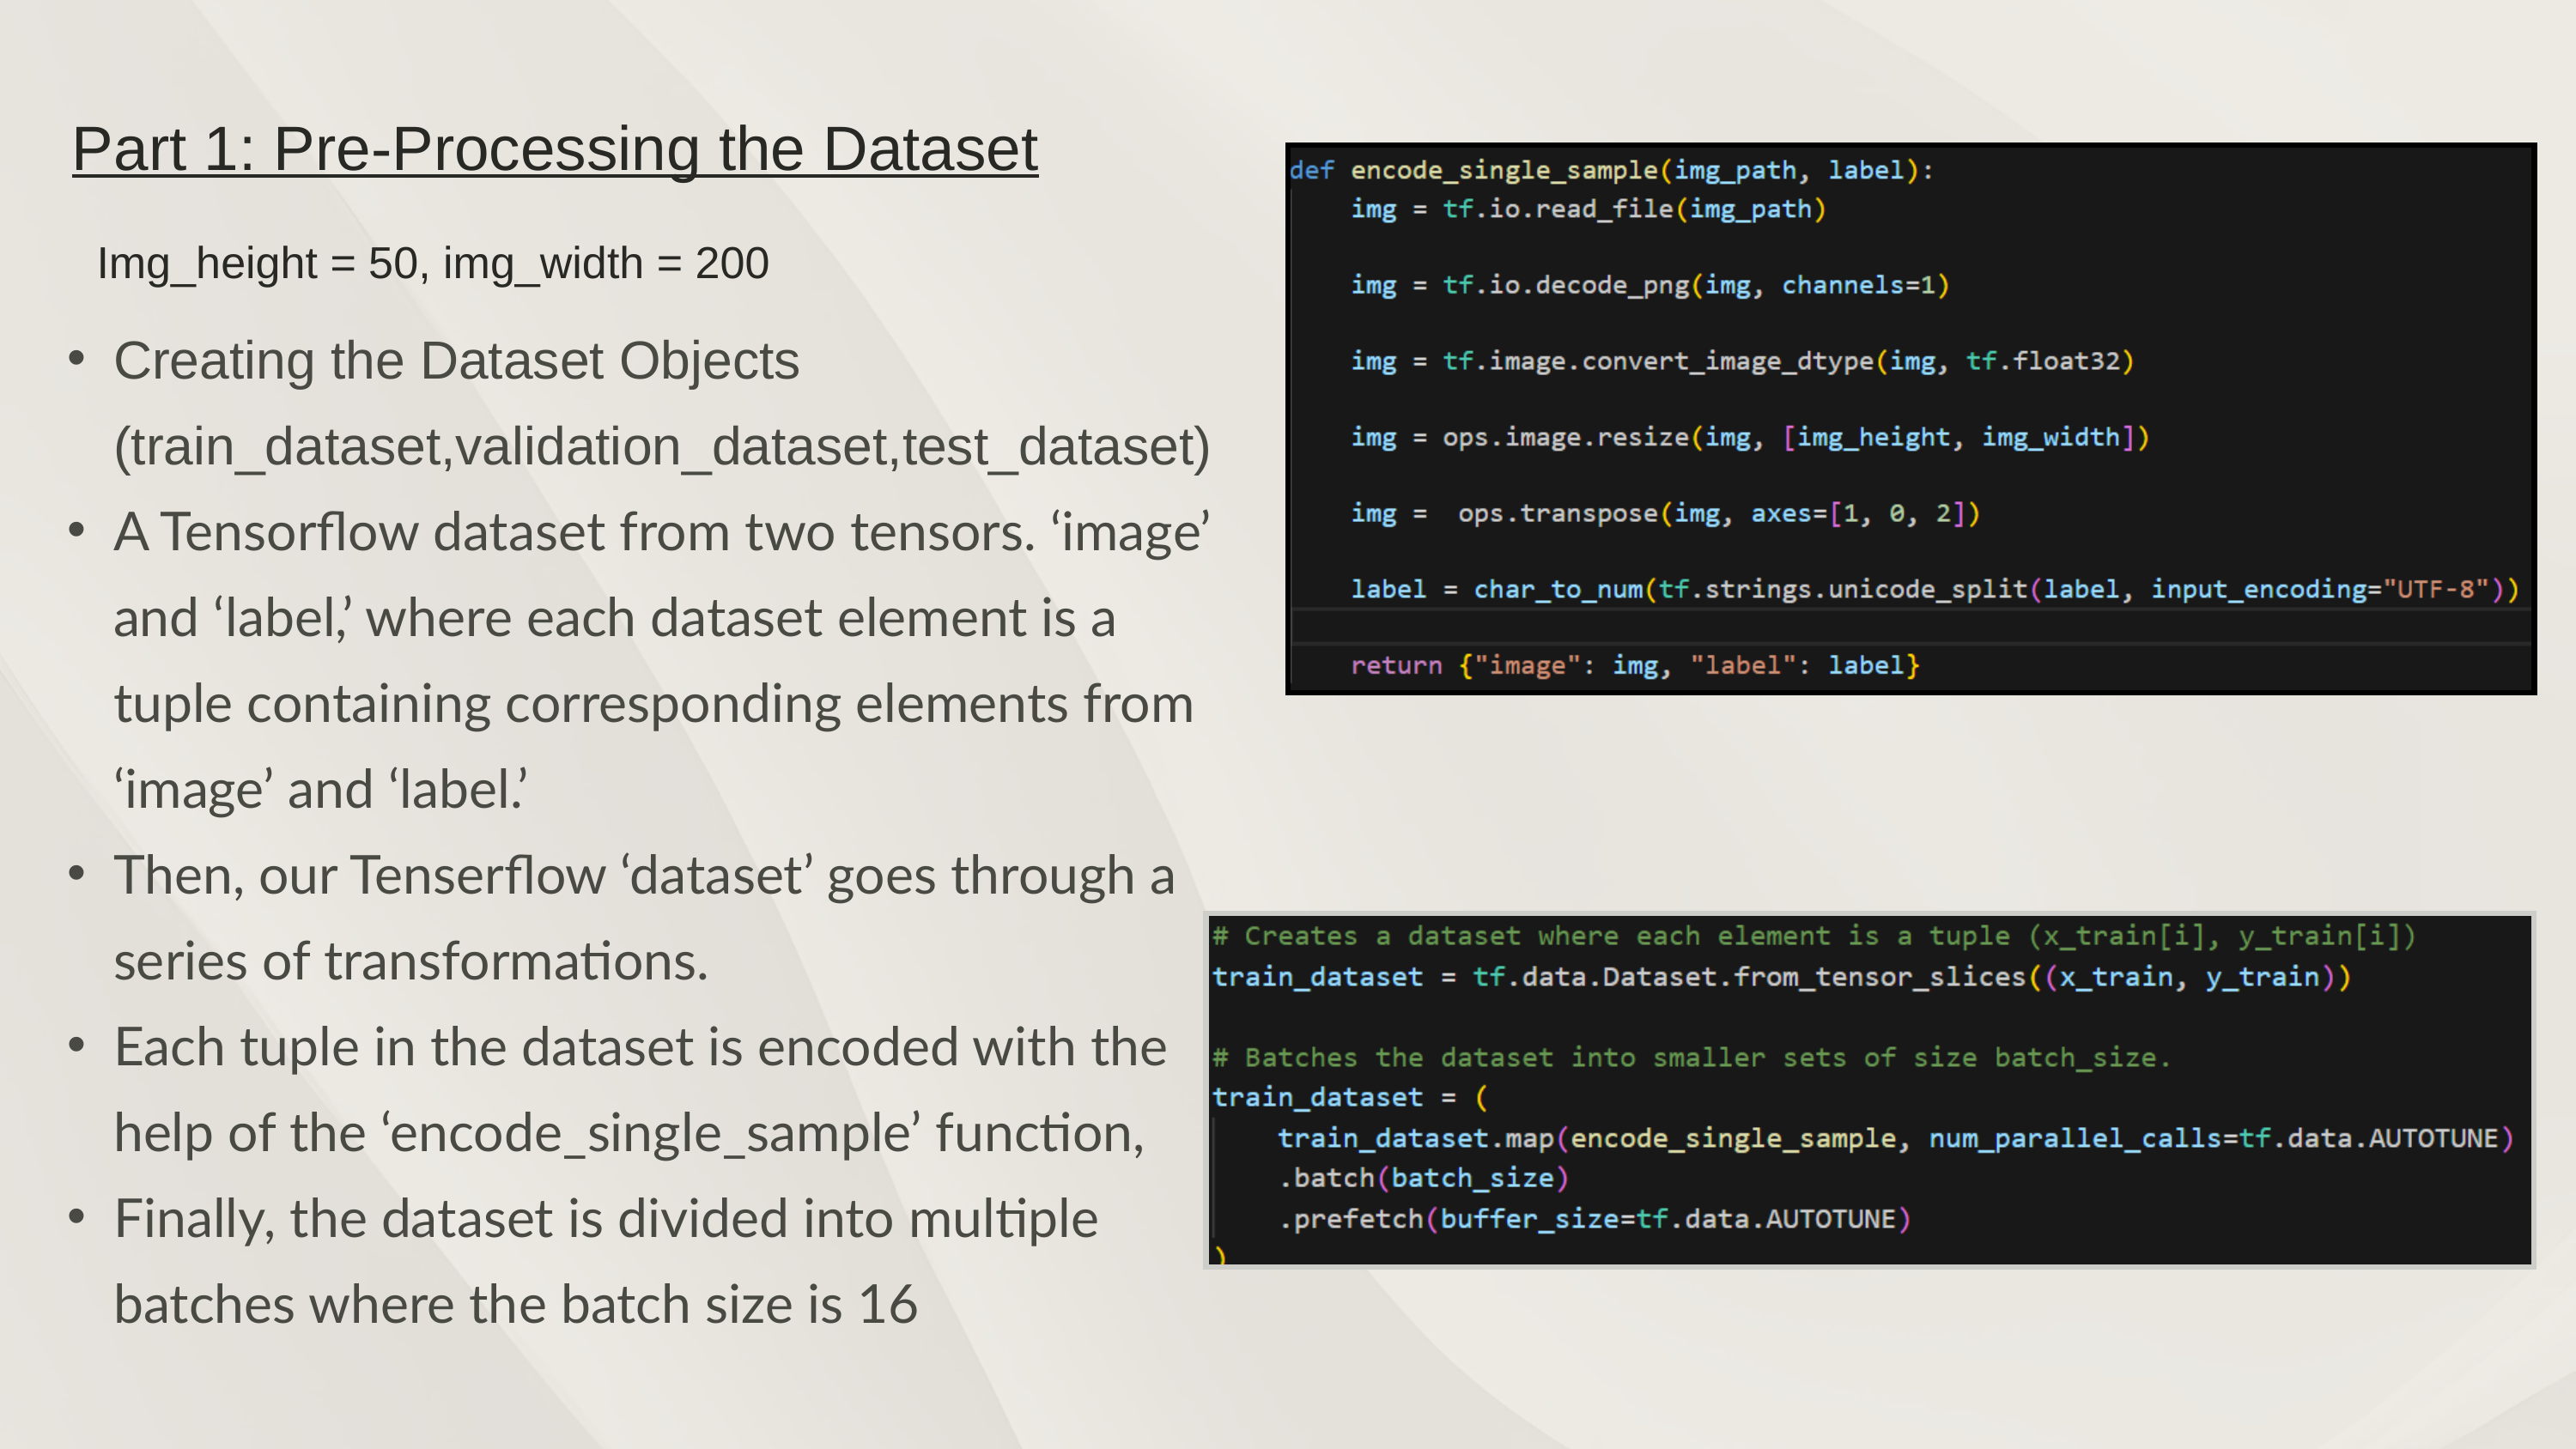

Part 1: Pre-Processing the Dataset

Img_height = 50, img_width = 200

Creating the Dataset Objects (train_dataset,validation_dataset,test_dataset)
A Tensorflow dataset from two tensors. ‘image’ and ‘label,’ where each dataset element is a tuple containing corresponding elements from ‘image’ and ‘label.’
Then, our Tenserflow ‘dataset’ goes through a series of transformations.
Each tuple in the dataset is encoded with the help of the ‘encode_single_sample’ function,
Finally, the dataset is divided into multiple batches where the batch size is 16